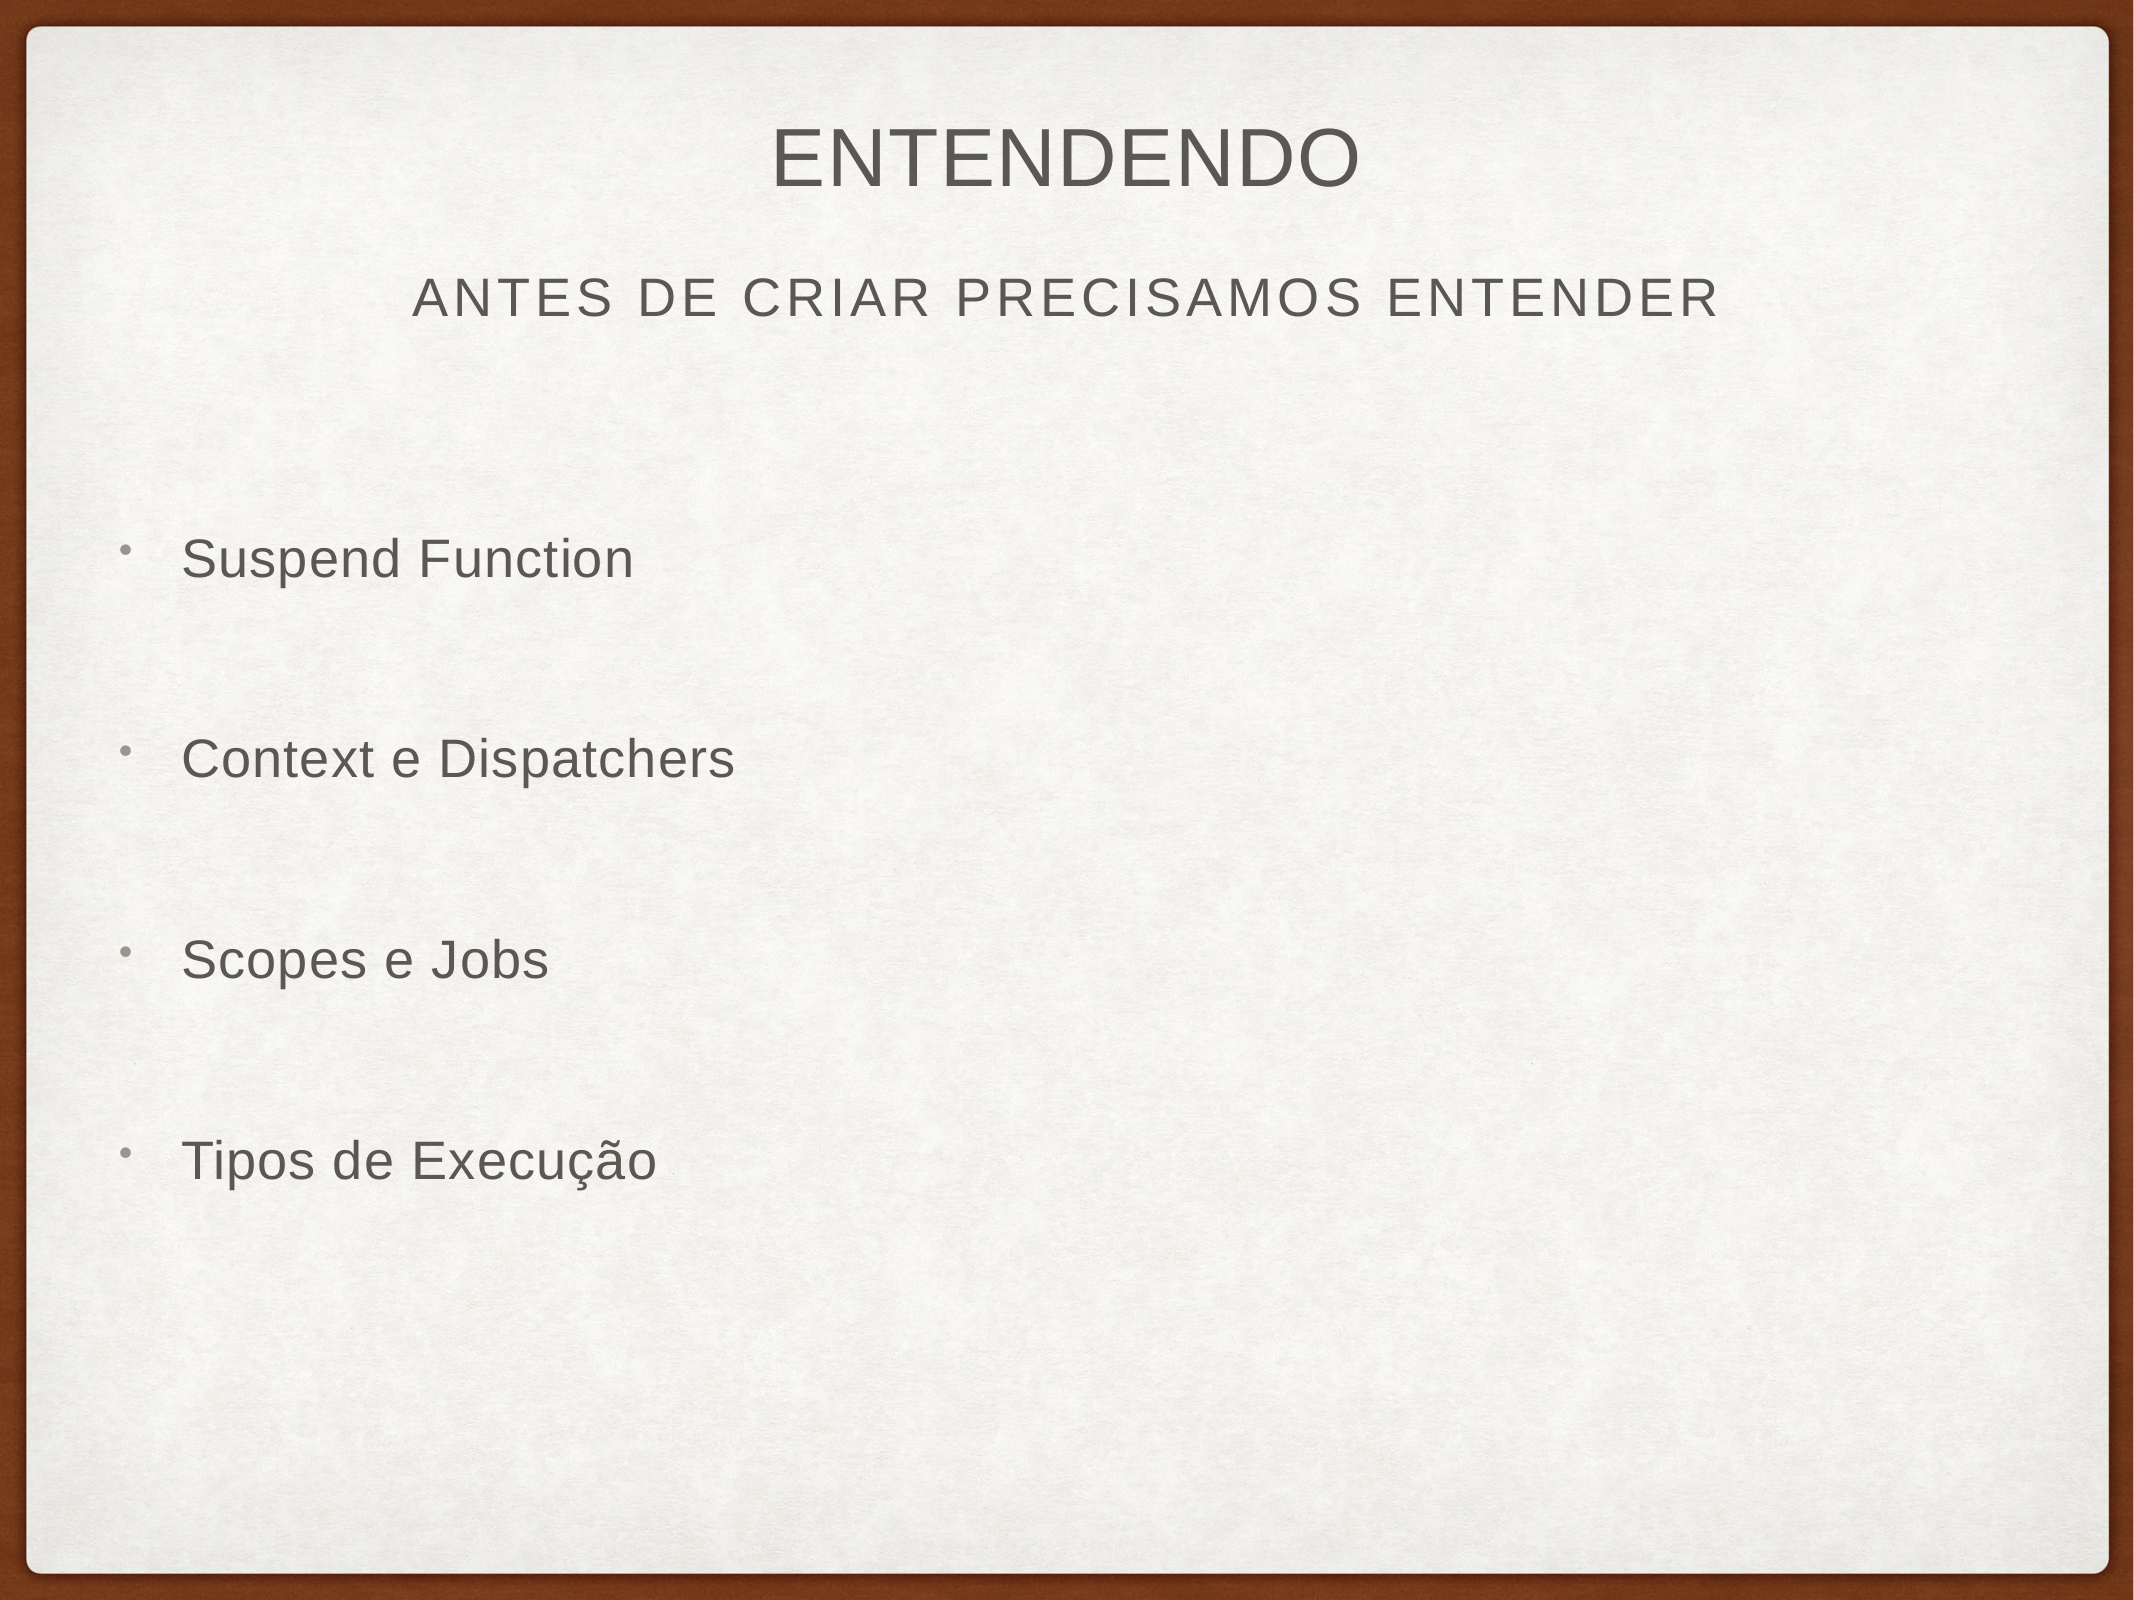

# Entendendo
Antes de criar precisamos entender
Suspend Function
Context e Dispatchers
Scopes e Jobs
Tipos de Execução